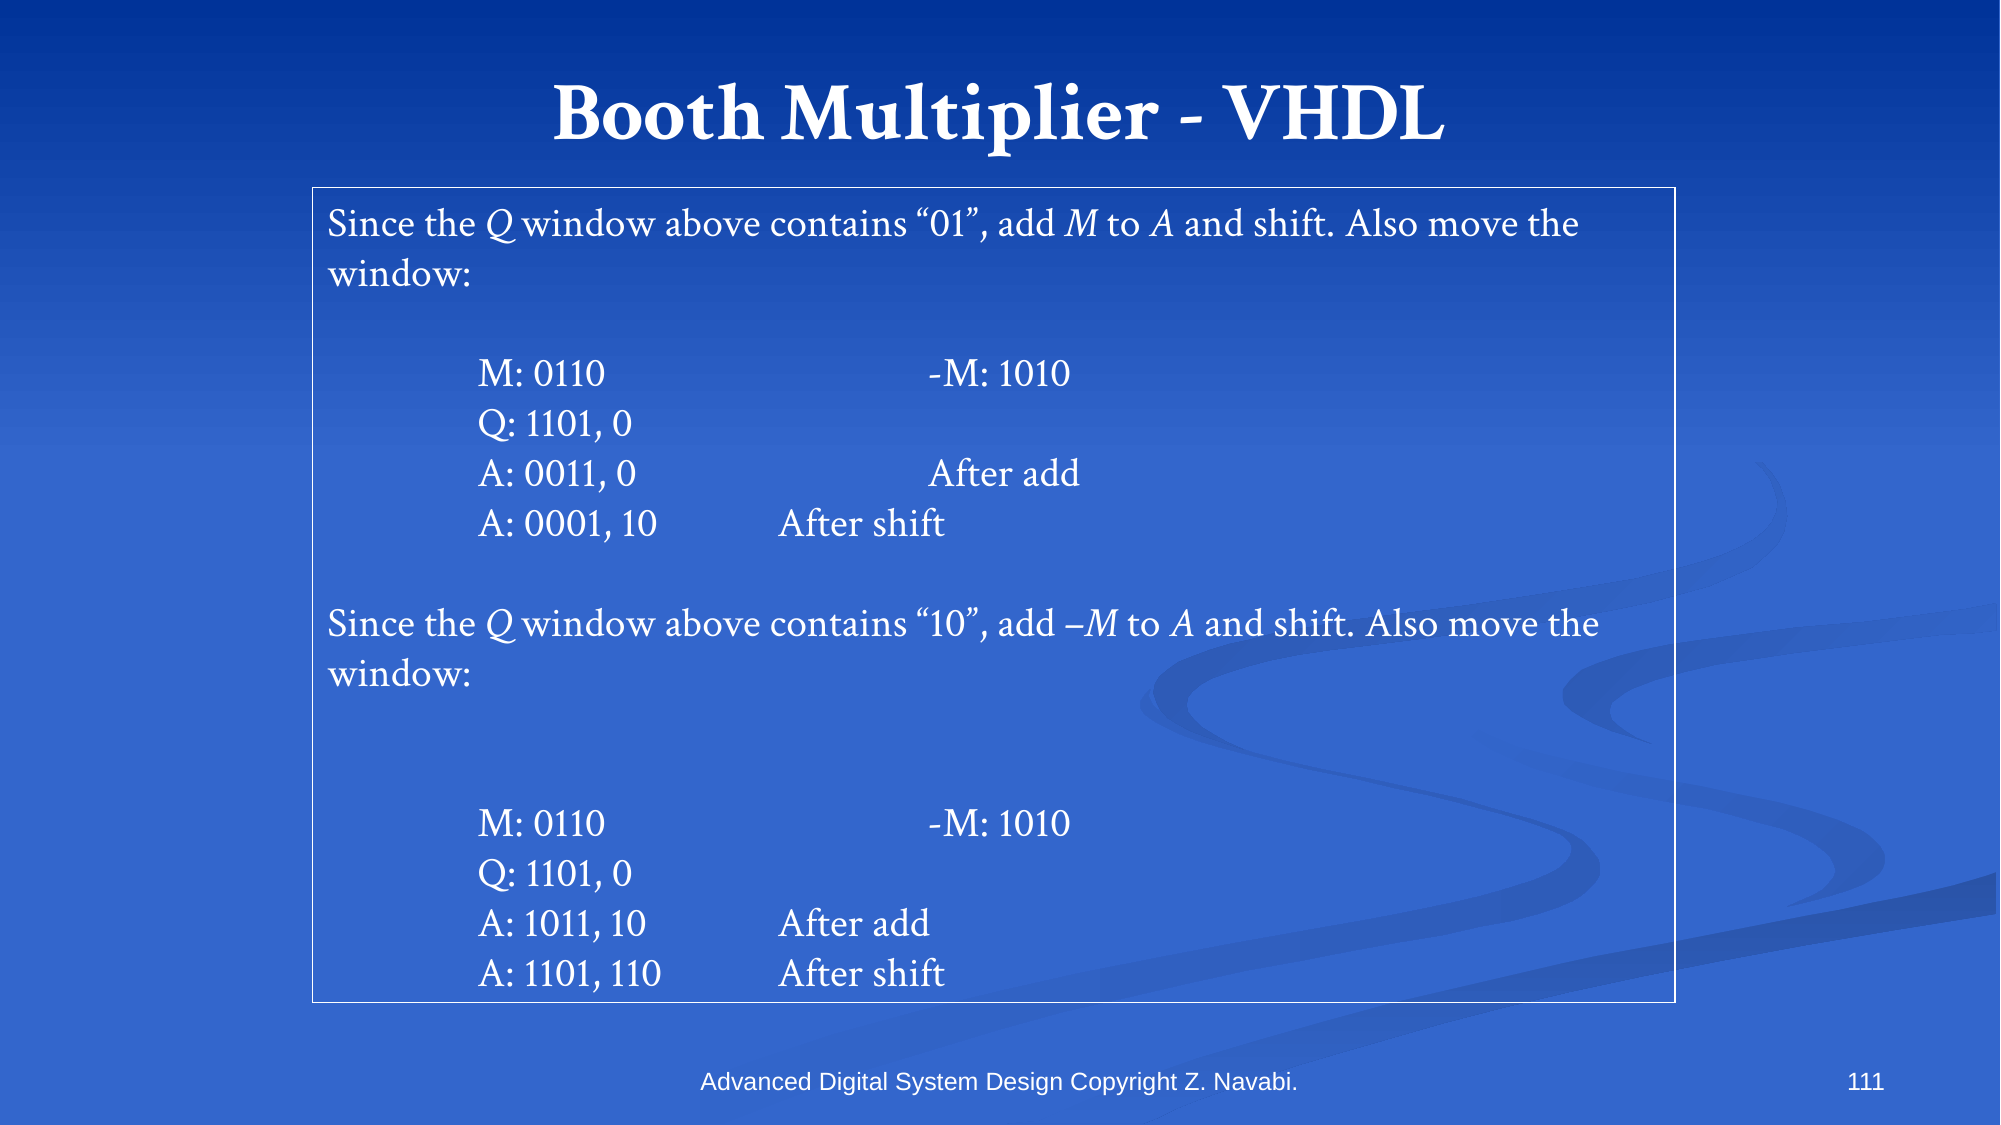

# Booth Multiplier - VHDL
Since the Q window above contains “01”, add M to A and shift. Also move the window:

	M: 0110			-M: 1010
	Q: 1101, 0
	A: 0011, 0		After add
	A: 0001, 10	After shift

Since the Q window above contains “10”, add –M to A and shift. Also move the window:

 	M: 0110			-M: 1010
	Q: 1101, 0
	A: 1011, 10	After add
	A: 1101, 110	After shift
Advanced Digital System Design Copyright Z. Navabi.
111